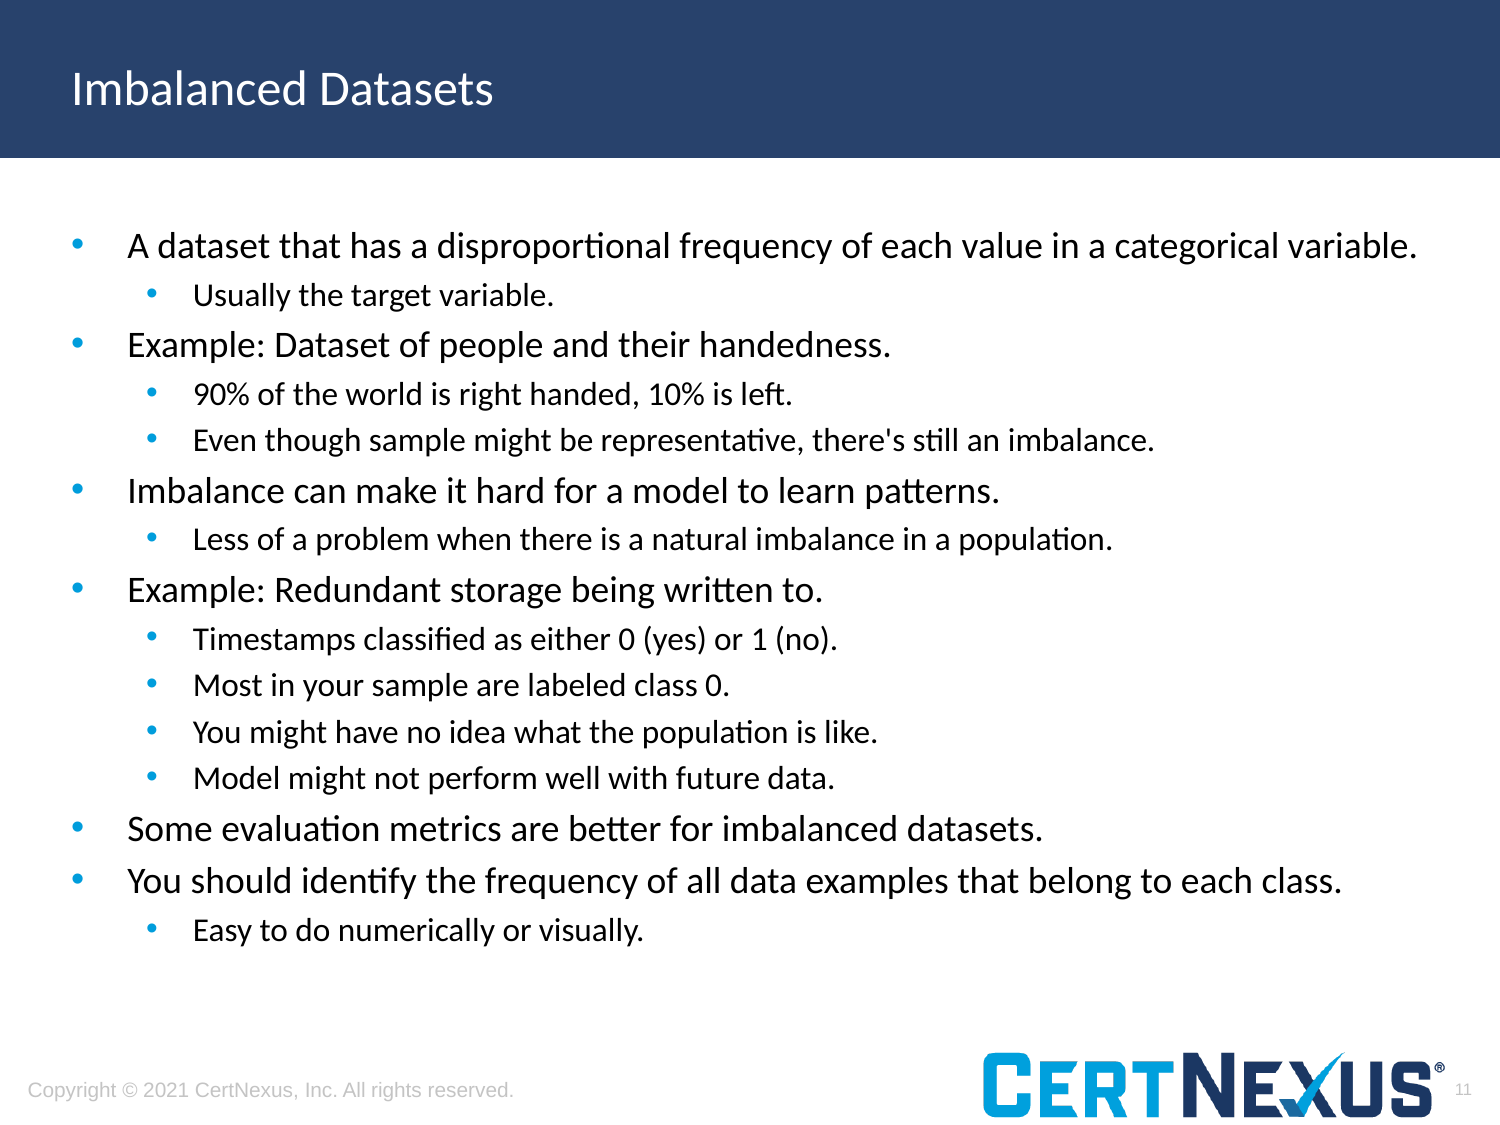

# Imbalanced Datasets
A dataset that has a disproportional frequency of each value in a categorical variable.
Usually the target variable.
Example: Dataset of people and their handedness.
90% of the world is right handed, 10% is left.
Even though sample might be representative, there's still an imbalance.
Imbalance can make it hard for a model to learn patterns.
Less of a problem when there is a natural imbalance in a population.
Example: Redundant storage being written to.
Timestamps classified as either 0 (yes) or 1 (no).
Most in your sample are labeled class 0.
You might have no idea what the population is like.
Model might not perform well with future data.
Some evaluation metrics are better for imbalanced datasets.
You should identify the frequency of all data examples that belong to each class.
Easy to do numerically or visually.
11